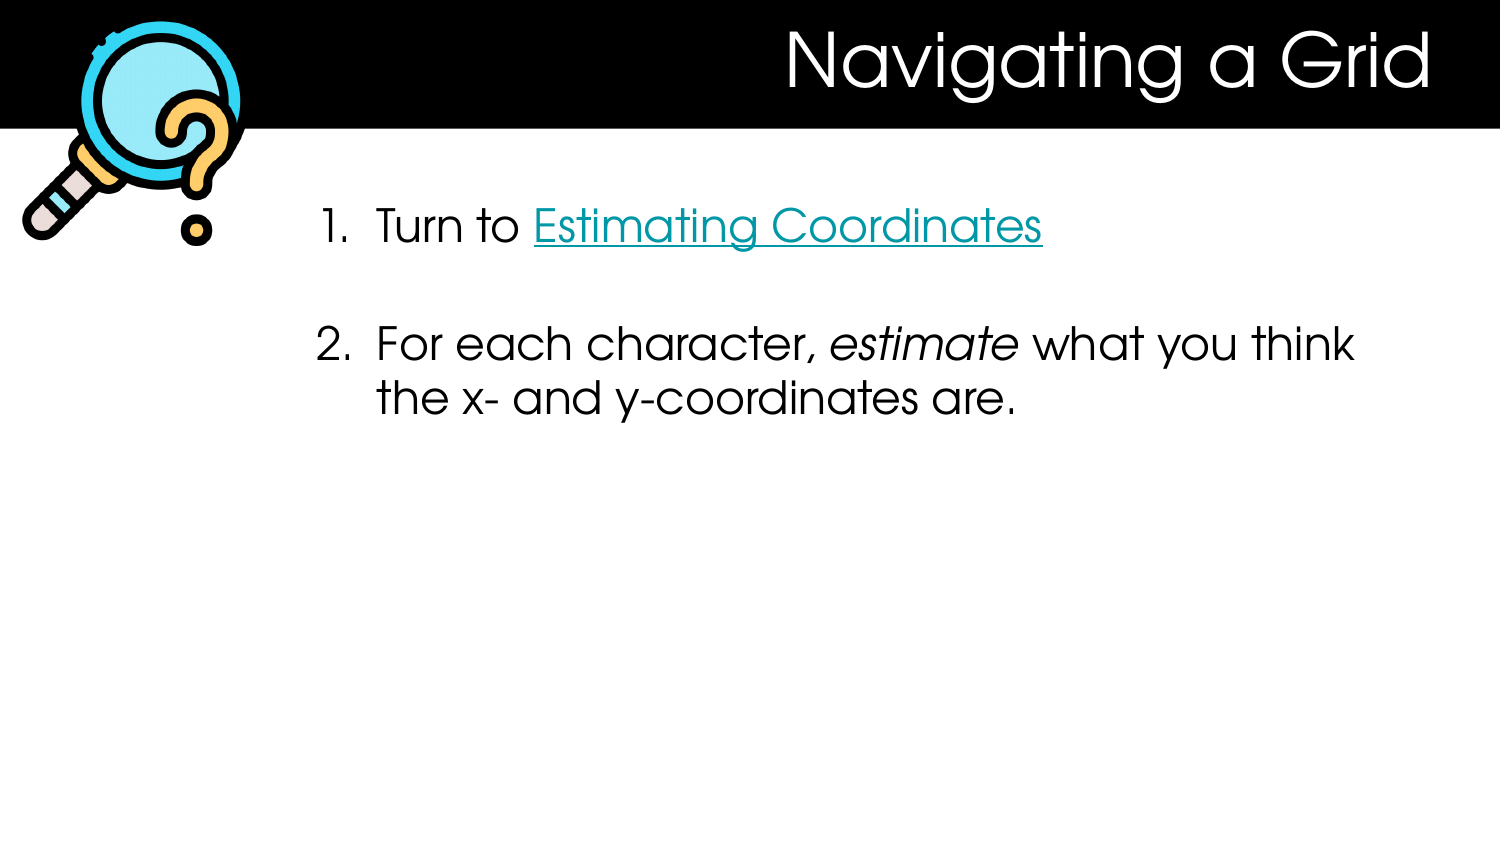

# Navigating a Grid

Turn to Estimating Coordinates
For each character, estimate what you think the x- and y-coordinates are.